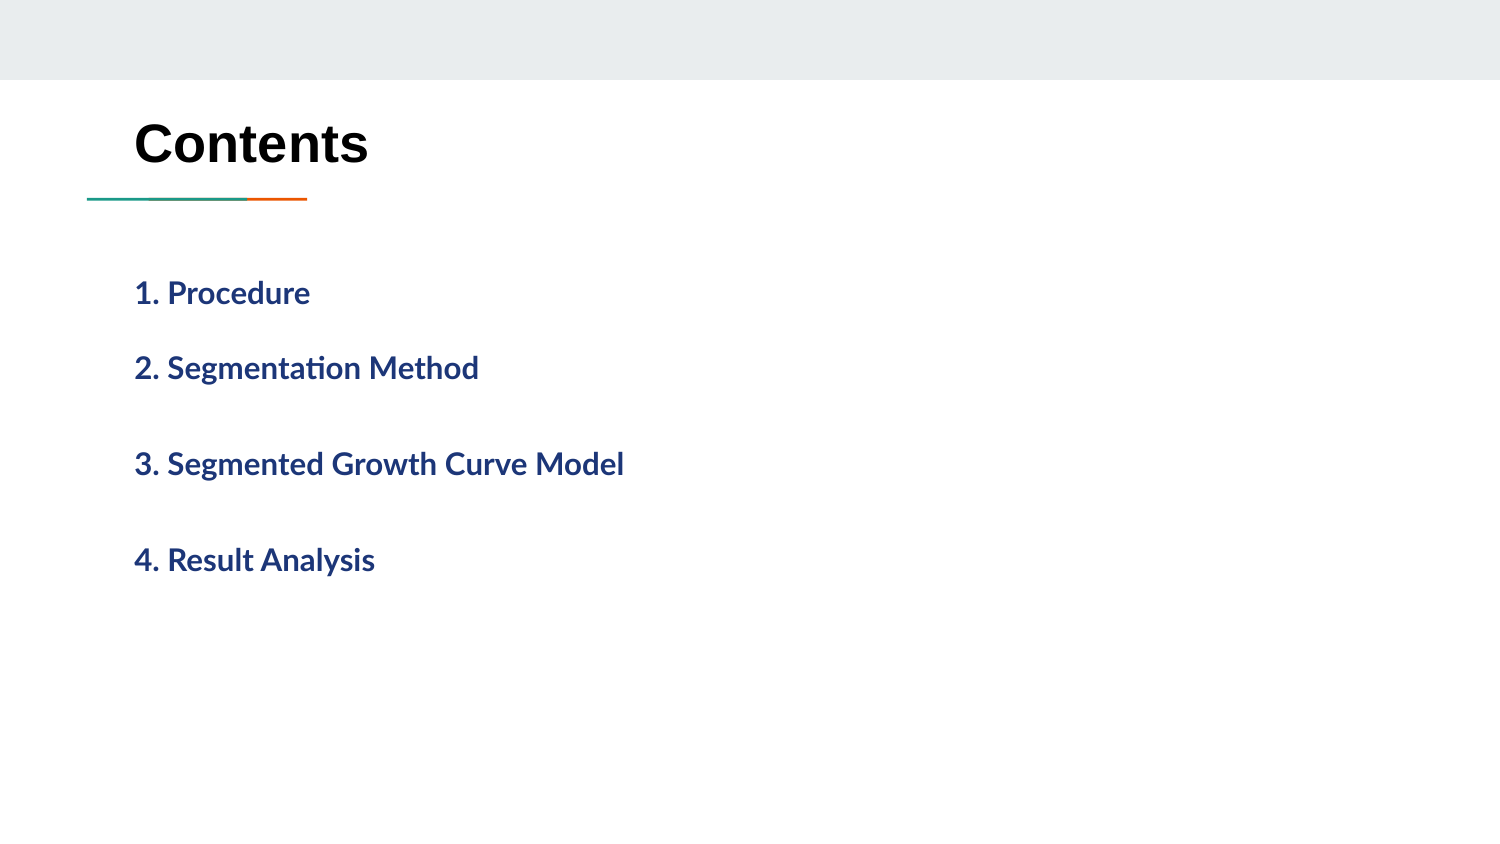

# Contents
1. Procedure

2. Segmentation Method

3. Segmented Growth Curve Model

4. Result Analysis